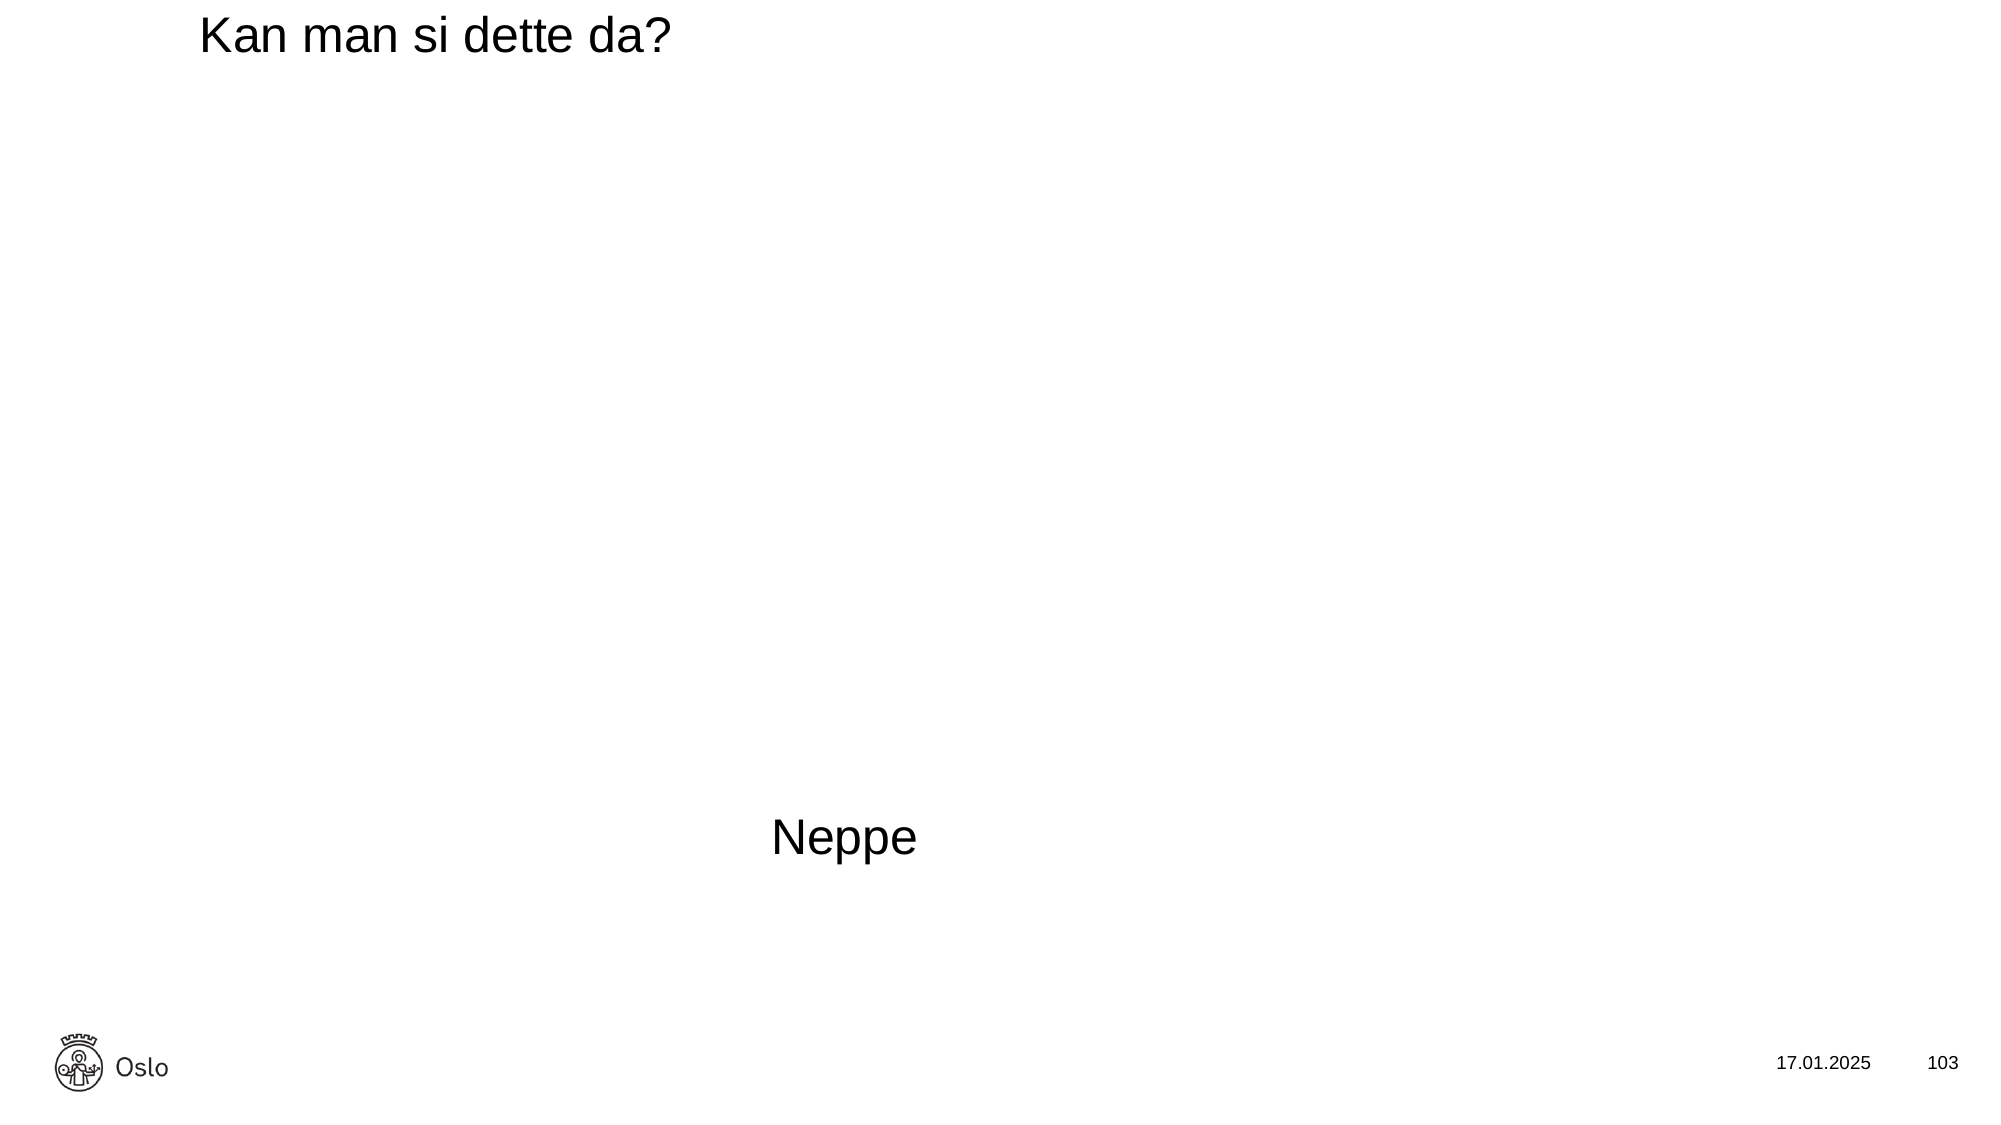

Kan man si dette da?
Neppe
17.01.2025
103